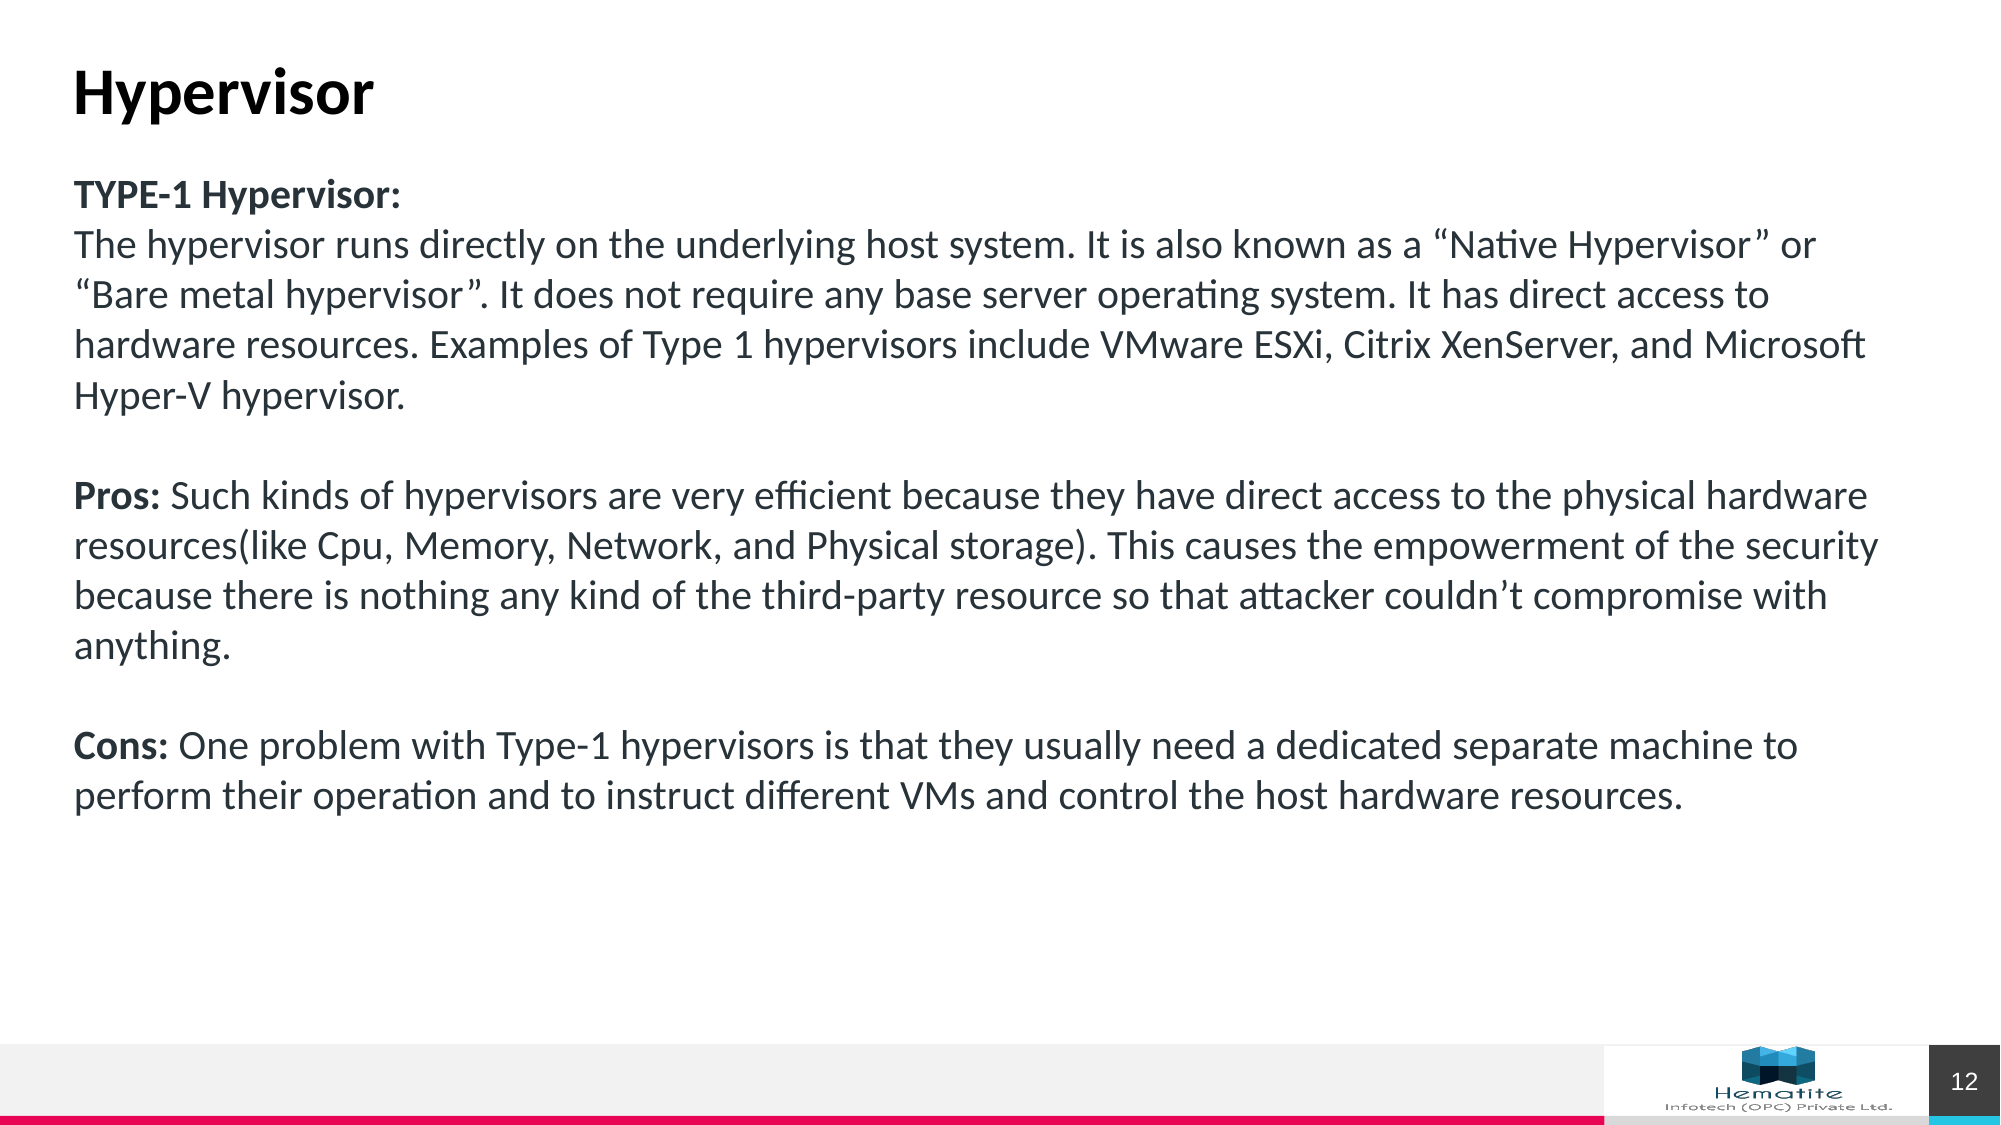

Hypervisor
TYPE-1 Hypervisor: 
The hypervisor runs directly on the underlying host system. It is also known as a “Native Hypervisor” or “Bare metal hypervisor”. It does not require any base server operating system. It has direct access to hardware resources. Examples of Type 1 hypervisors include VMware ESXi, Citrix XenServer, and Microsoft Hyper-V hypervisor.

Pros: Such kinds of hypervisors are very efficient because they have direct access to the physical hardware resources(like Cpu, Memory, Network, and Physical storage). This causes the empowerment of the security because there is nothing any kind of the third-party resource so that attacker couldn’t compromise with anything.

Cons: One problem with Type-1 hypervisors is that they usually need a dedicated separate machine to perform their operation and to instruct different VMs and control the host hardware resources.

12